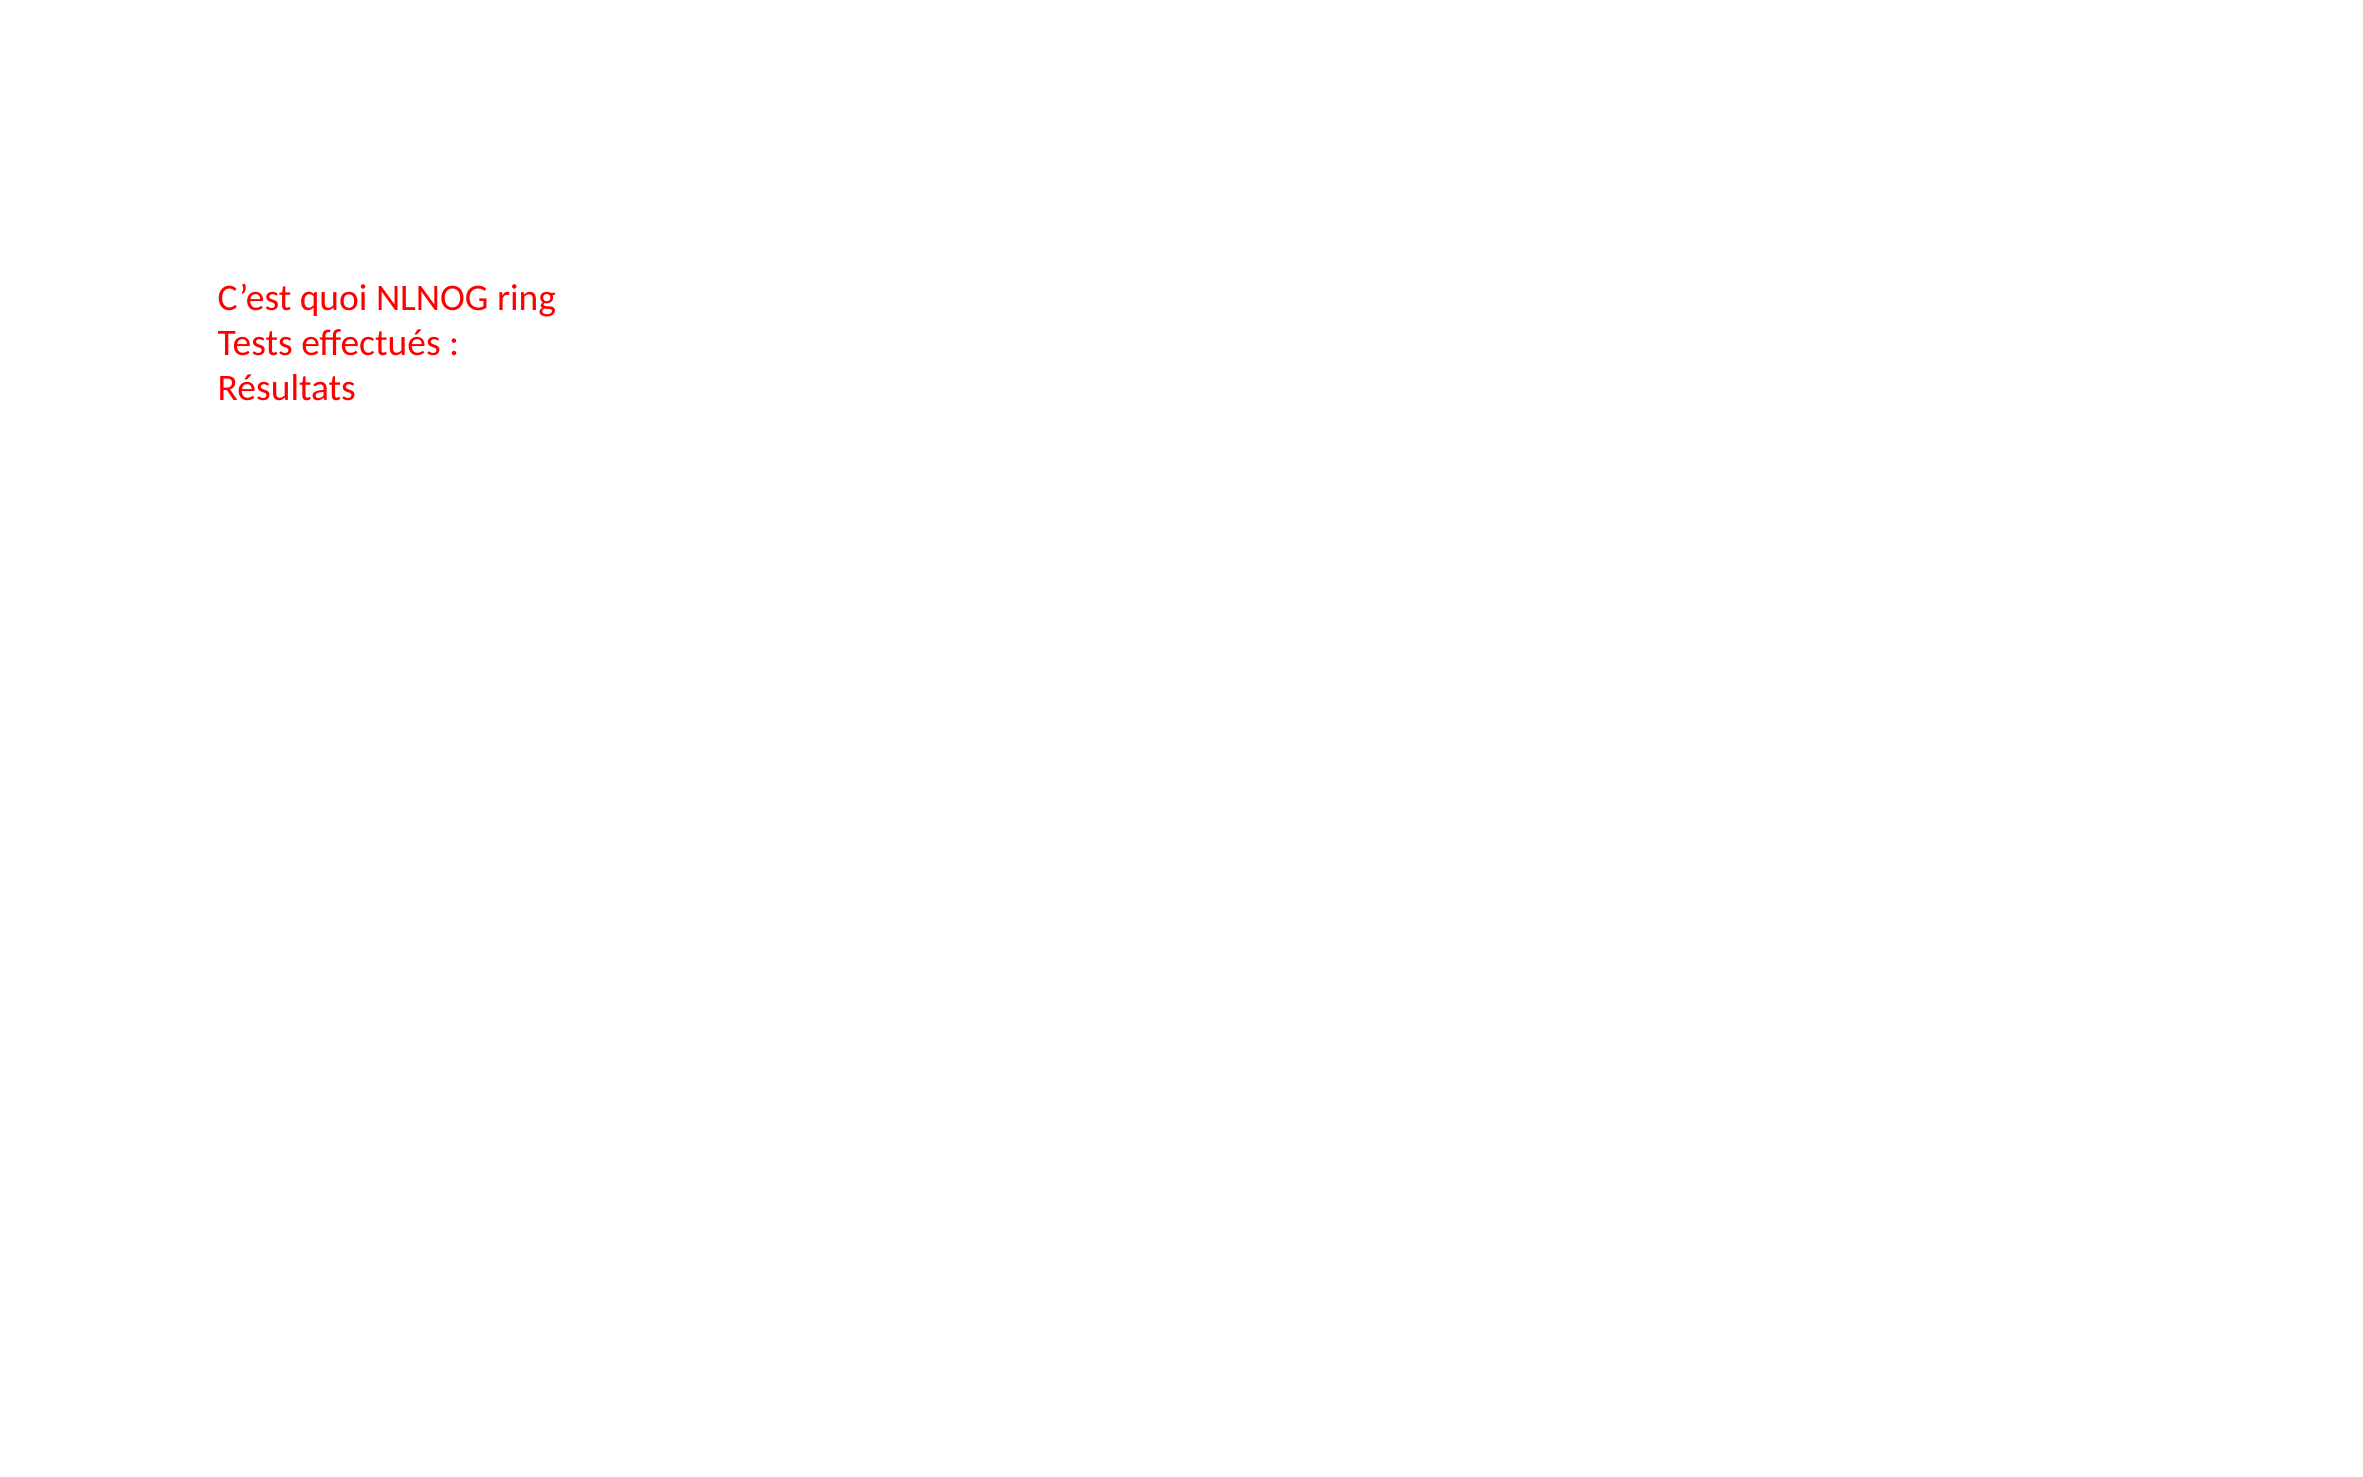

C’est quoi NLNOG ring
Tests effectués :
Résultats